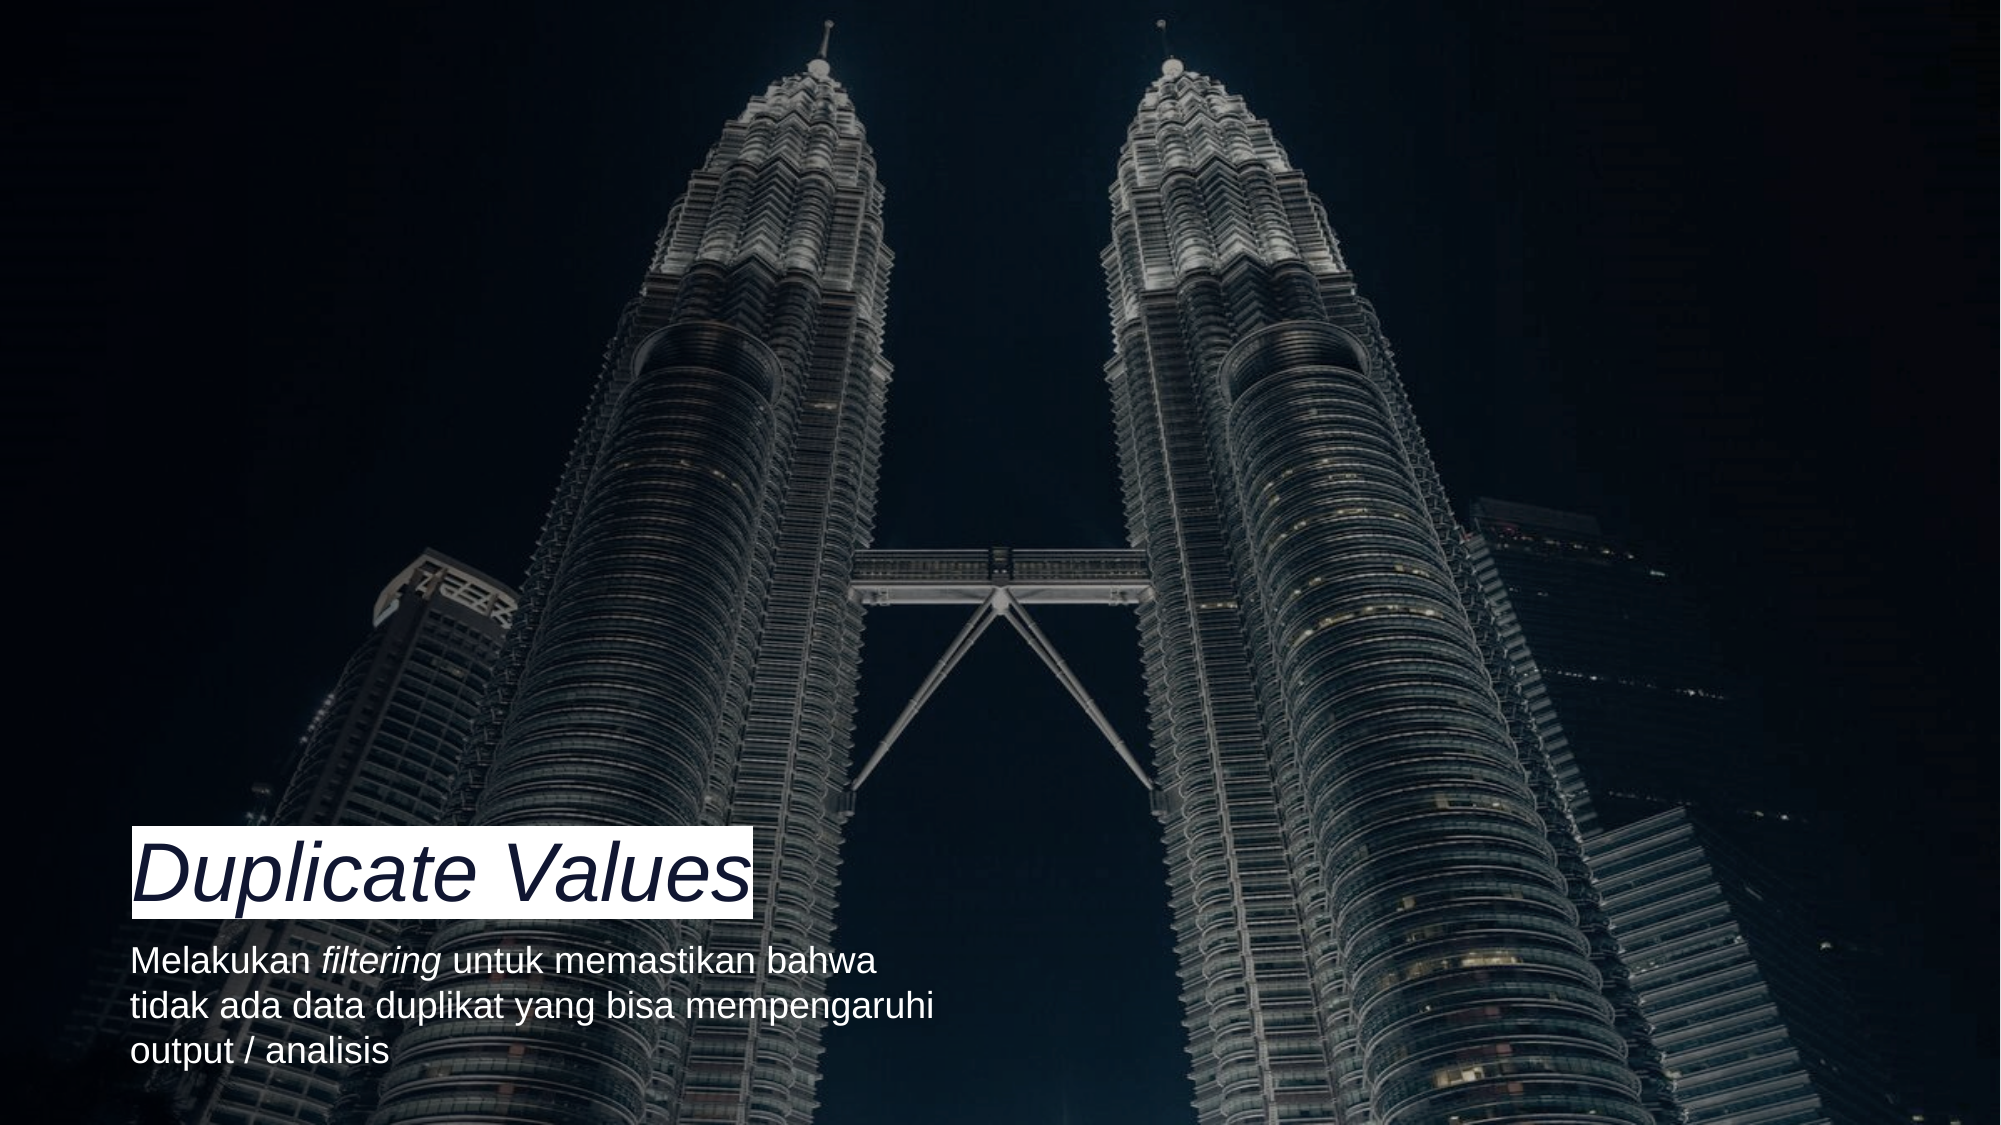

# Duplicate Values
Melakukan filtering untuk memastikan bahwa tidak ada data duplikat yang bisa mempengaruhi output / analisis